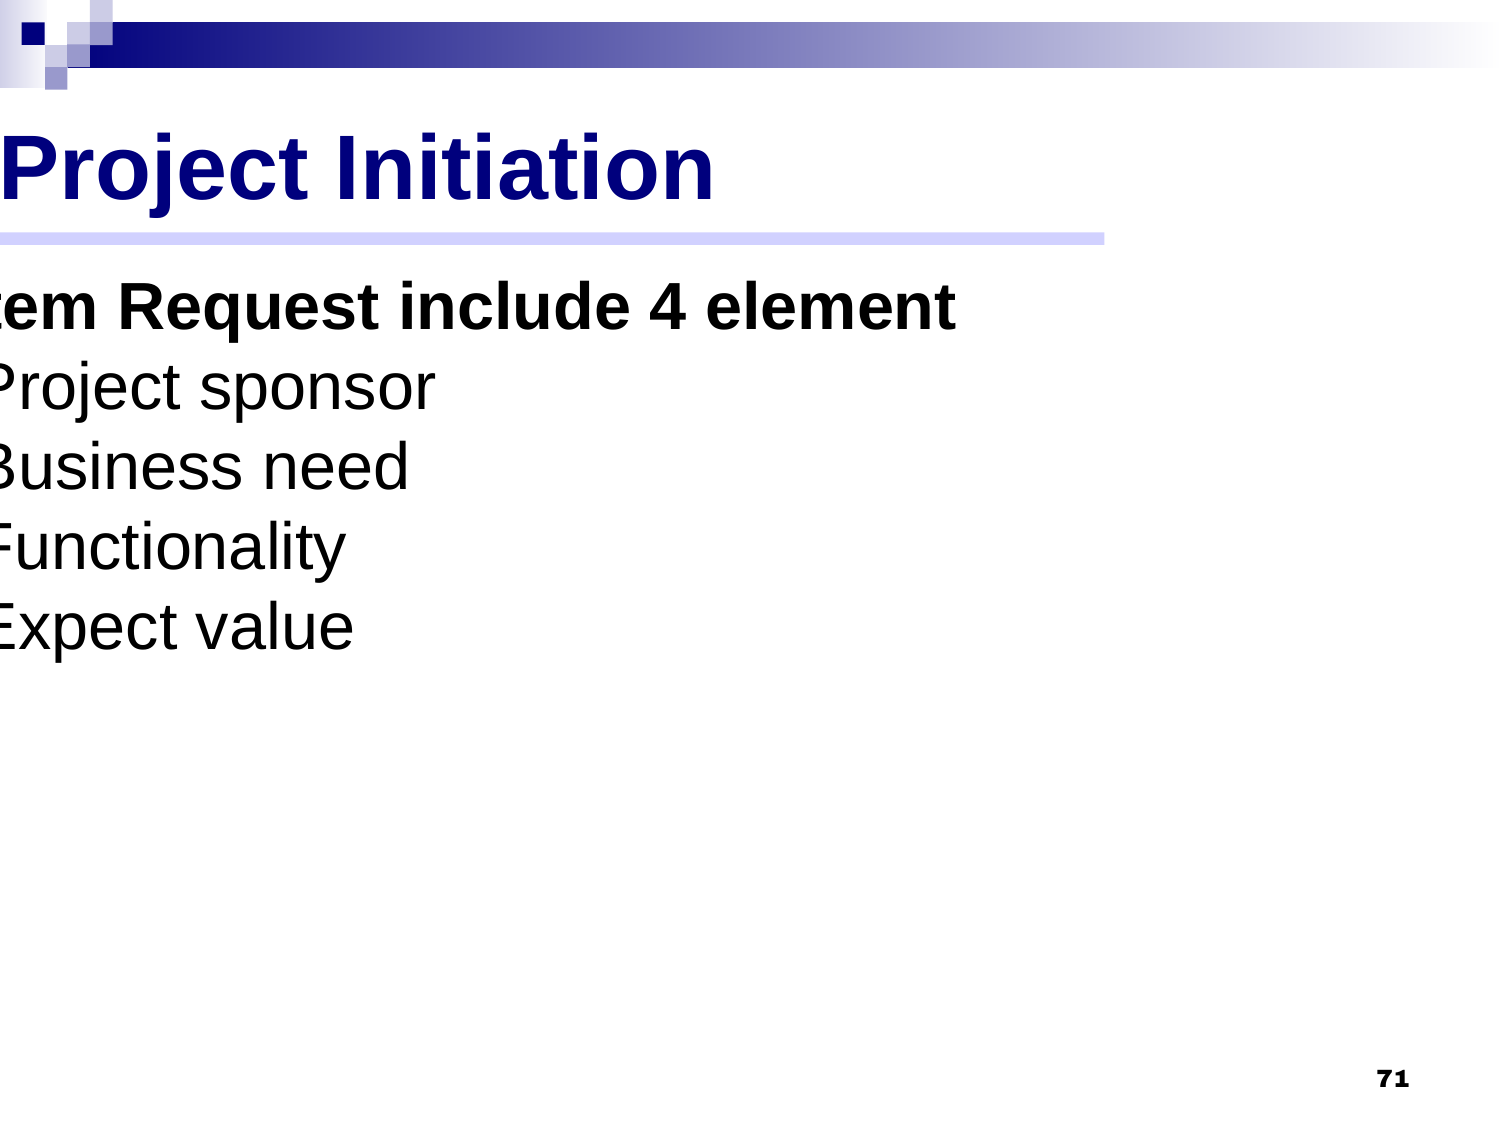

Project Initiation

System Request include 4 element
  Project sponsor
  Business need
  Functionality
  Expect value
71